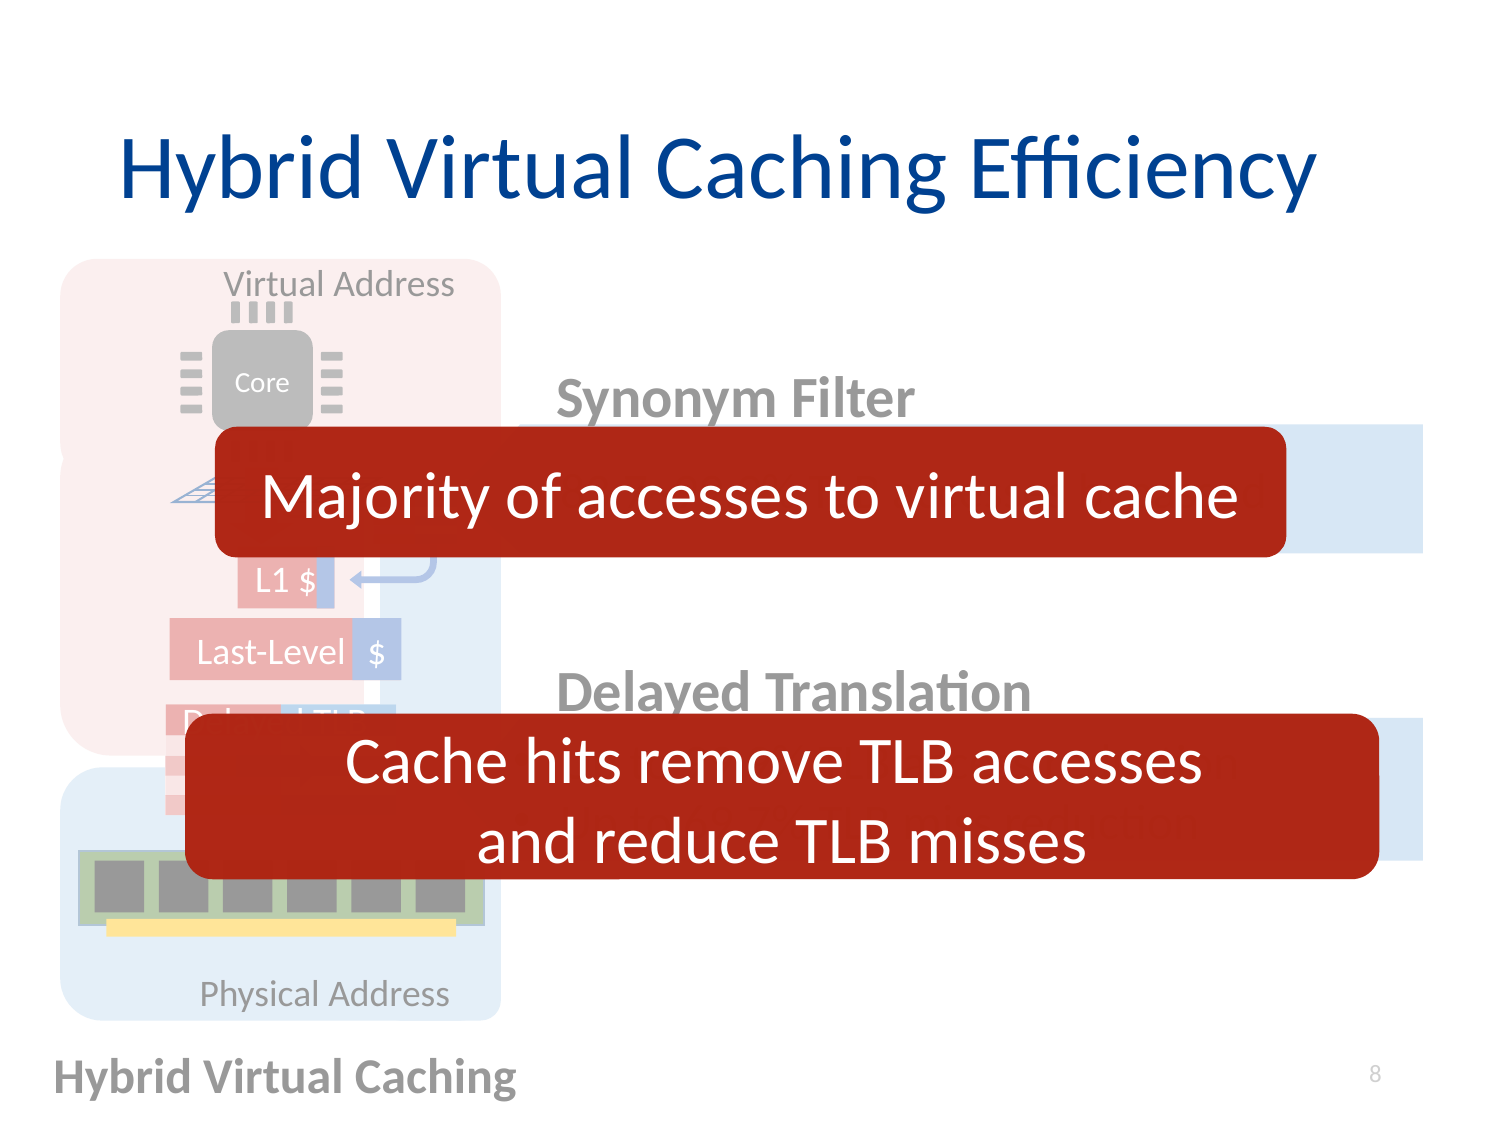

# Hybrid Virtual Caching Efficiency
Virtual Address

Physical Address

Core

L1 $

$
Last-Level $

Delayed TLB

Hybrid Virtual Caching

Synonym Filter
83.7~99.9% TLB accesses bypassed
Majority of accesses to virtual cache
Delayed Translation
Up to 99.9% TLB access reduction
Up to 69.7% TLB miss reduction
Cache hits remove TLB accesses
and reduce TLB misses
8